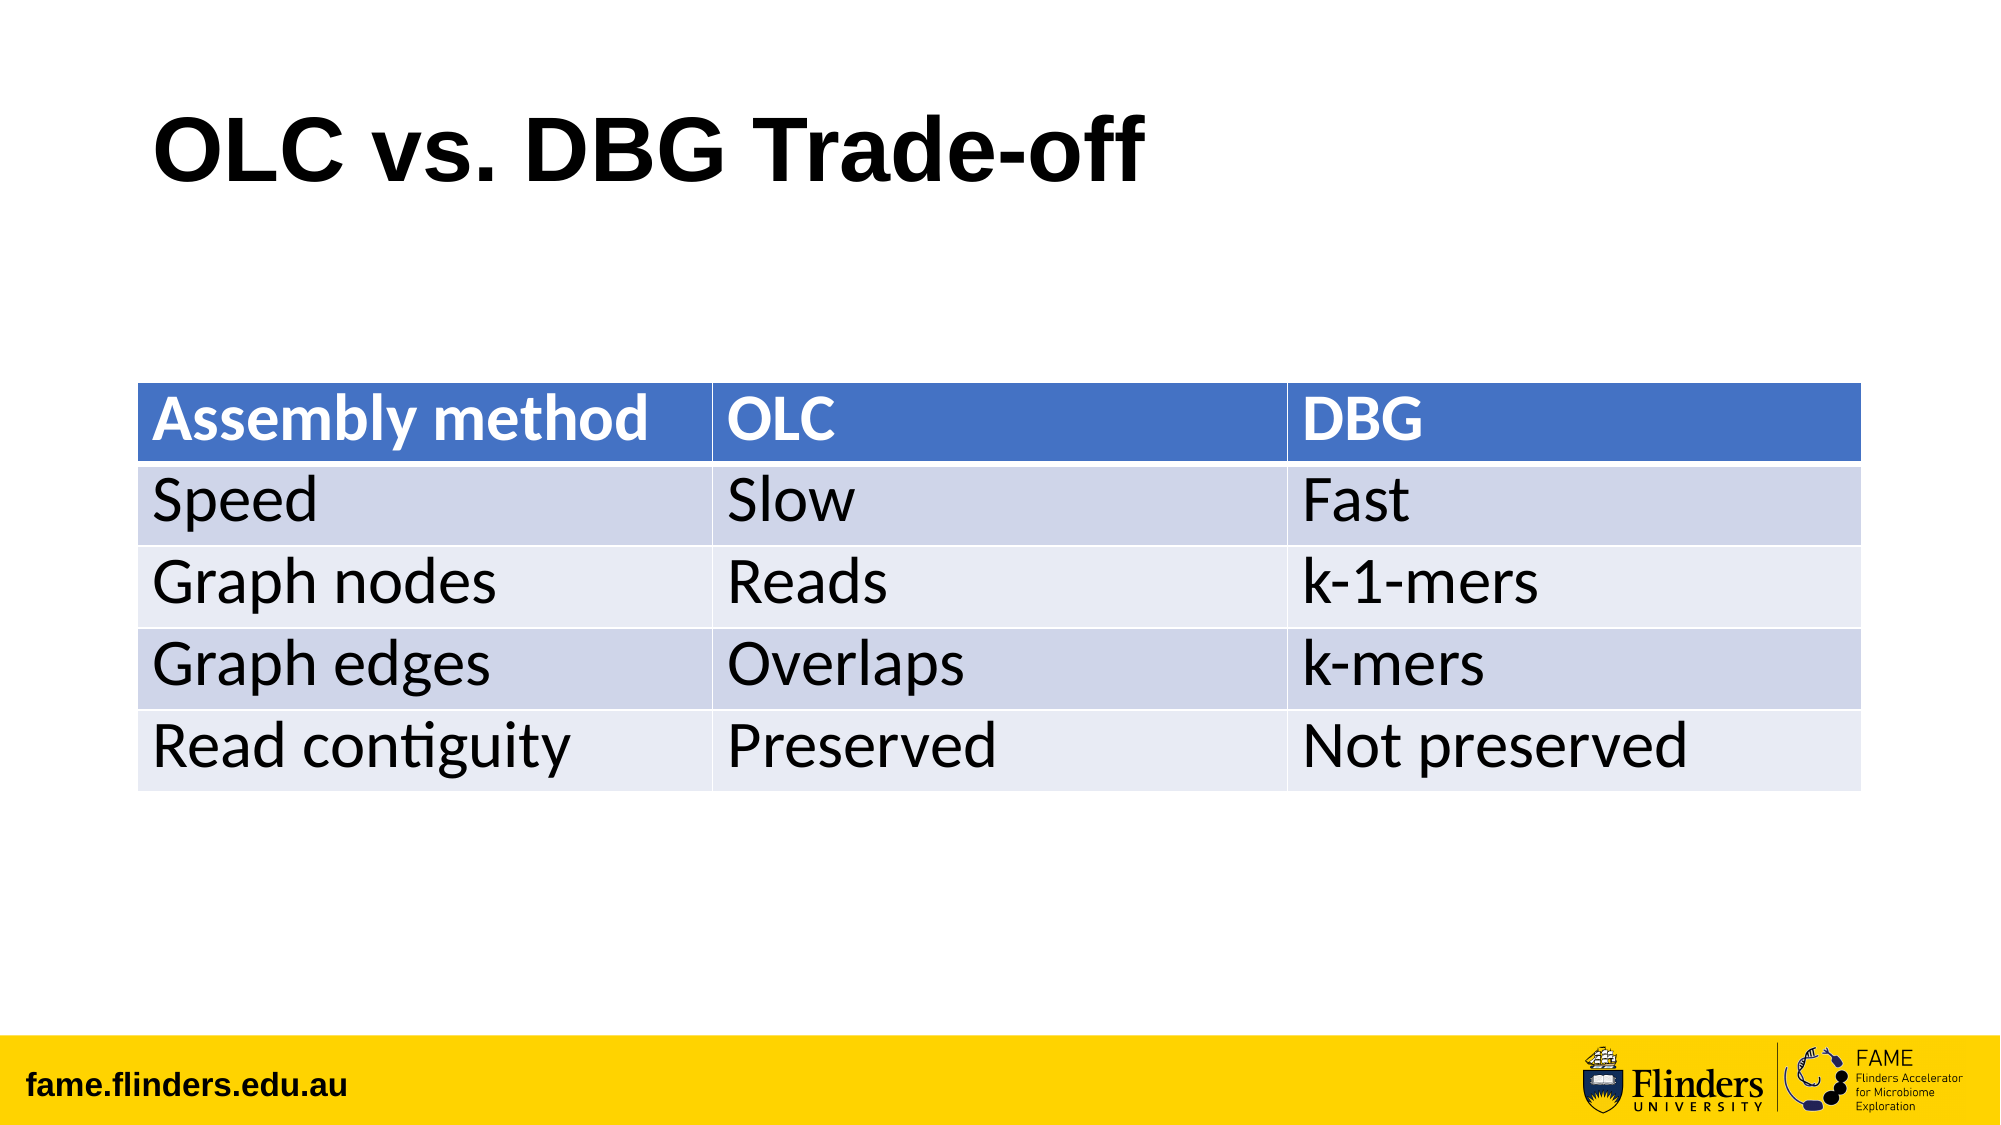

# OLC vs. DBG Trade-off
| Assembly method | OLC | DBG |
| --- | --- | --- |
| Speed | Slow | Fast |
| Graph nodes | Reads | k-1-mers |
| Graph edges | Overlaps | k-mers |
| Read contiguity | Preserved | Not preserved |